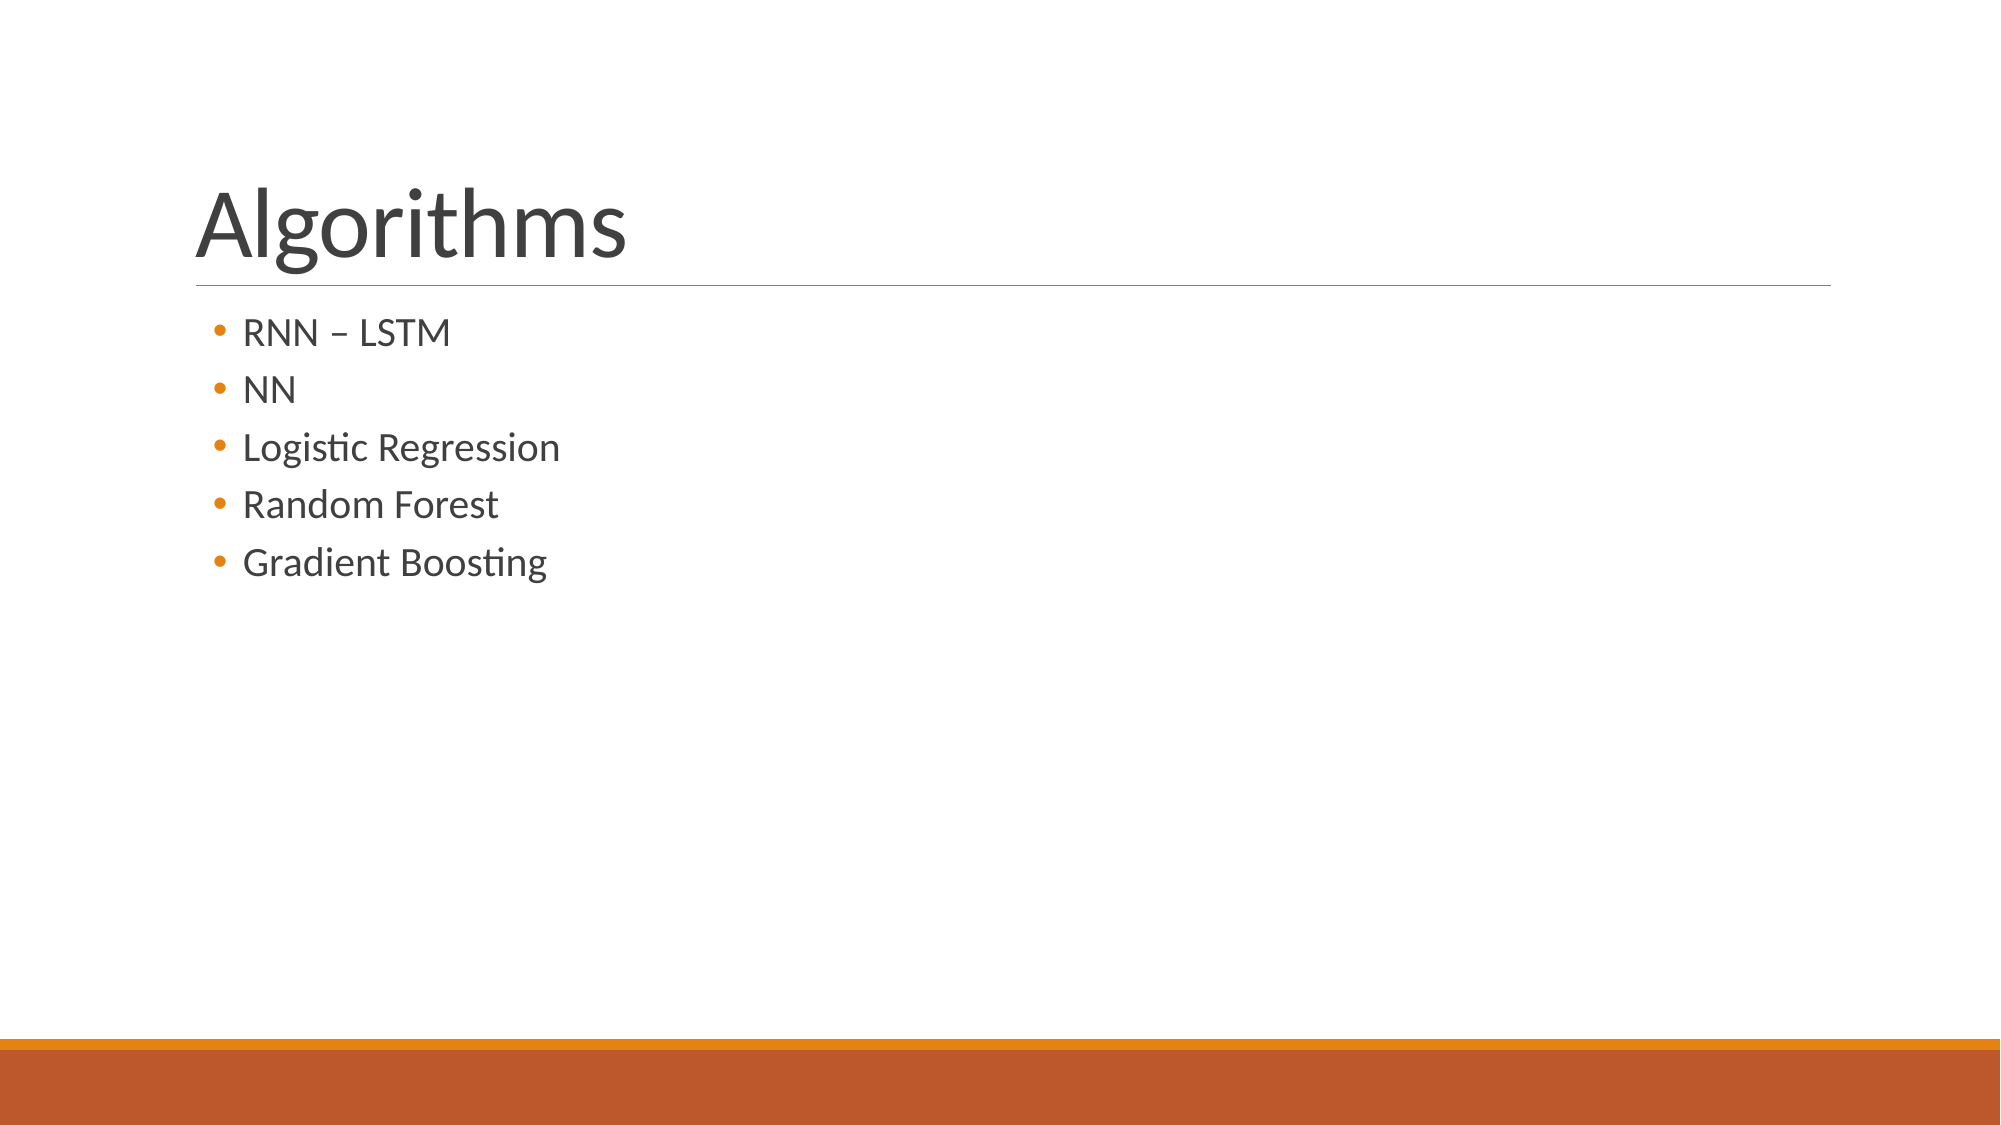

# Algorithms
RNN – LSTM
NN
Logistic Regression
Random Forest
Gradient Boosting